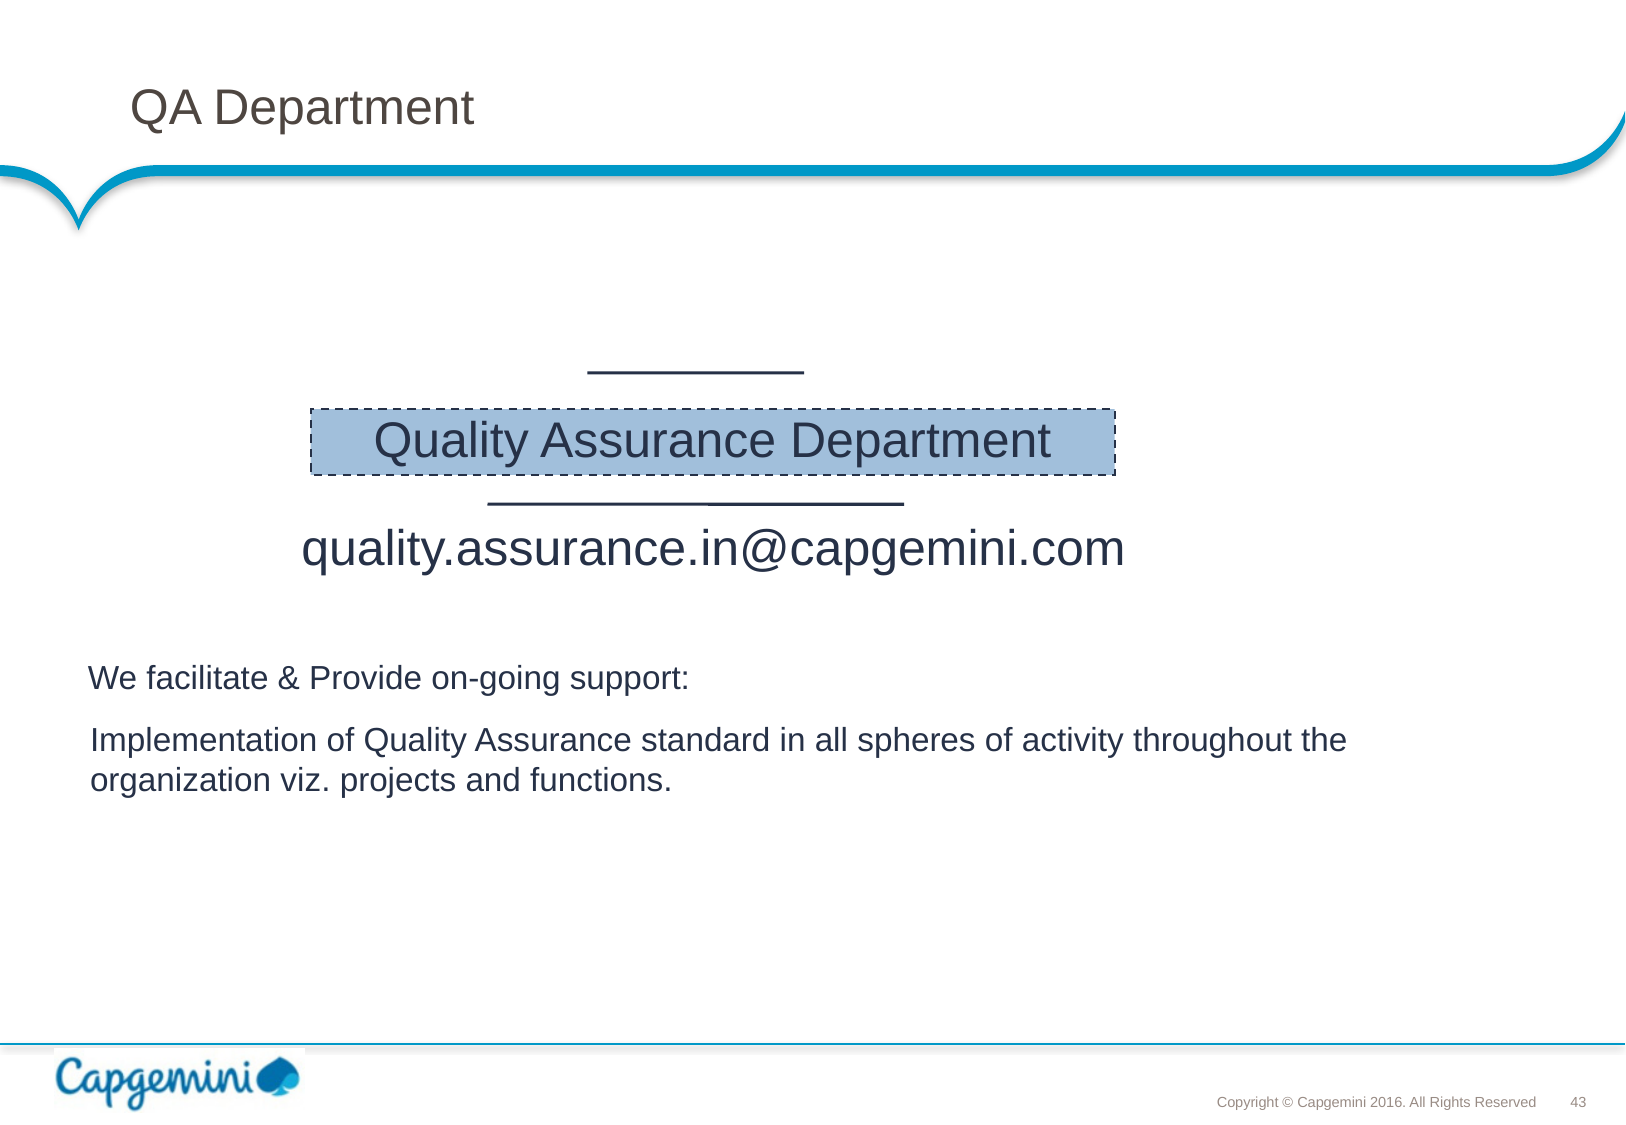

# QA Department

Quality Assurance Department

quality.assurance.in@capgemini.com
We facilitate & Provide on-going support:
Implementation of Quality Assurance standard in all spheres of activity throughout the organization viz. projects and functions.